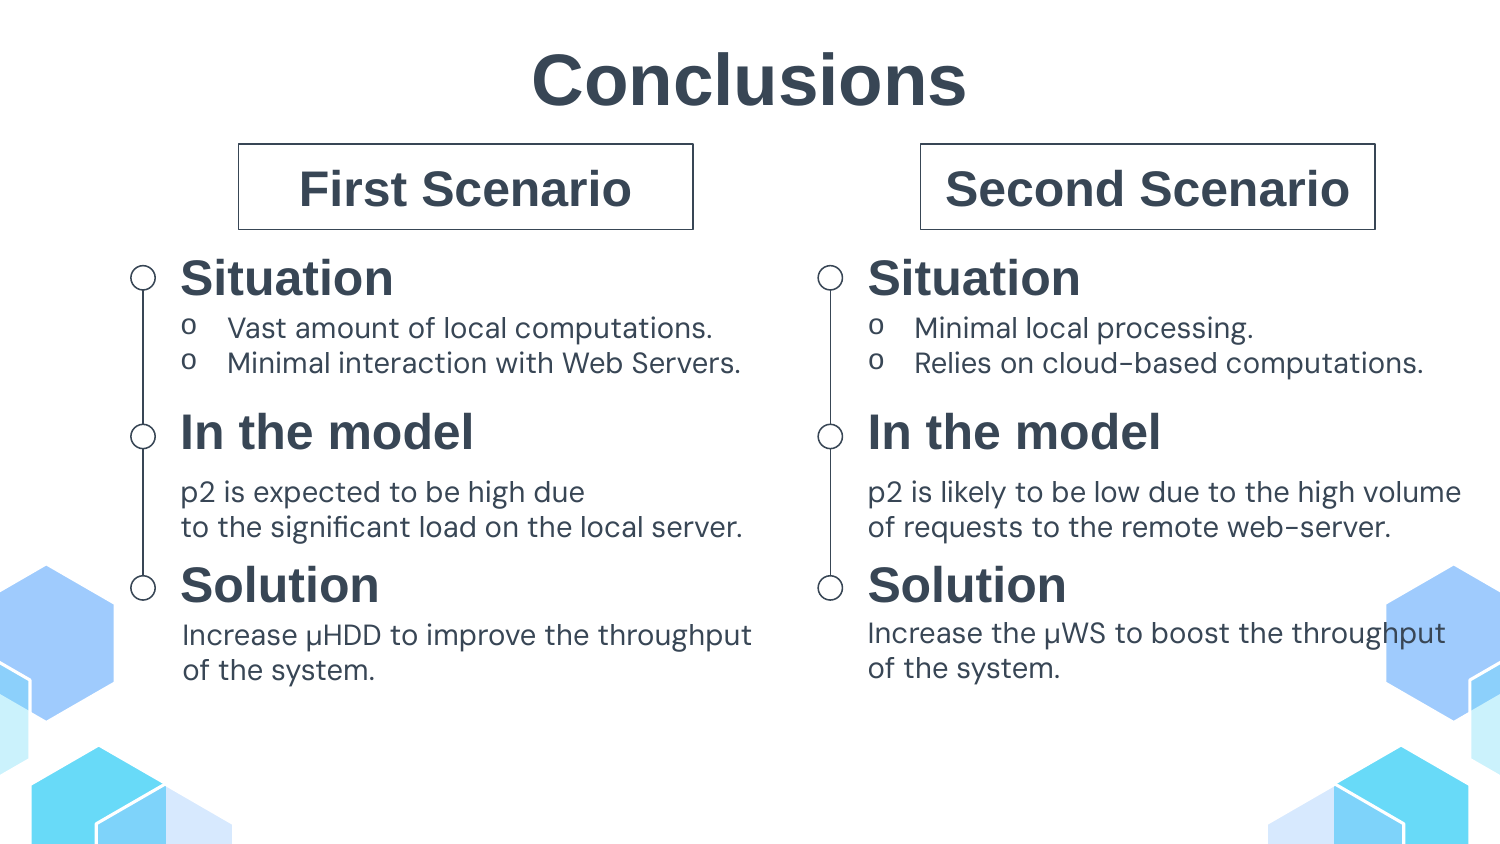

# Conclusions
First Scenario
Second Scenario
Situation
Situation

Minimal local processing.
Relies on cloud-based computations.

Vast amount of local computations.
Minimal interaction with Web Servers.

In the model
In the model

p2 is expected to be high due
to the significant load on the local server.
p2 is likely to be low due to the high volume of requests to the remote web-server.
Solution
Solution

Increase the µWS to boost the throughput
of the system.
Increase µHDD to improve the throughput of the system.